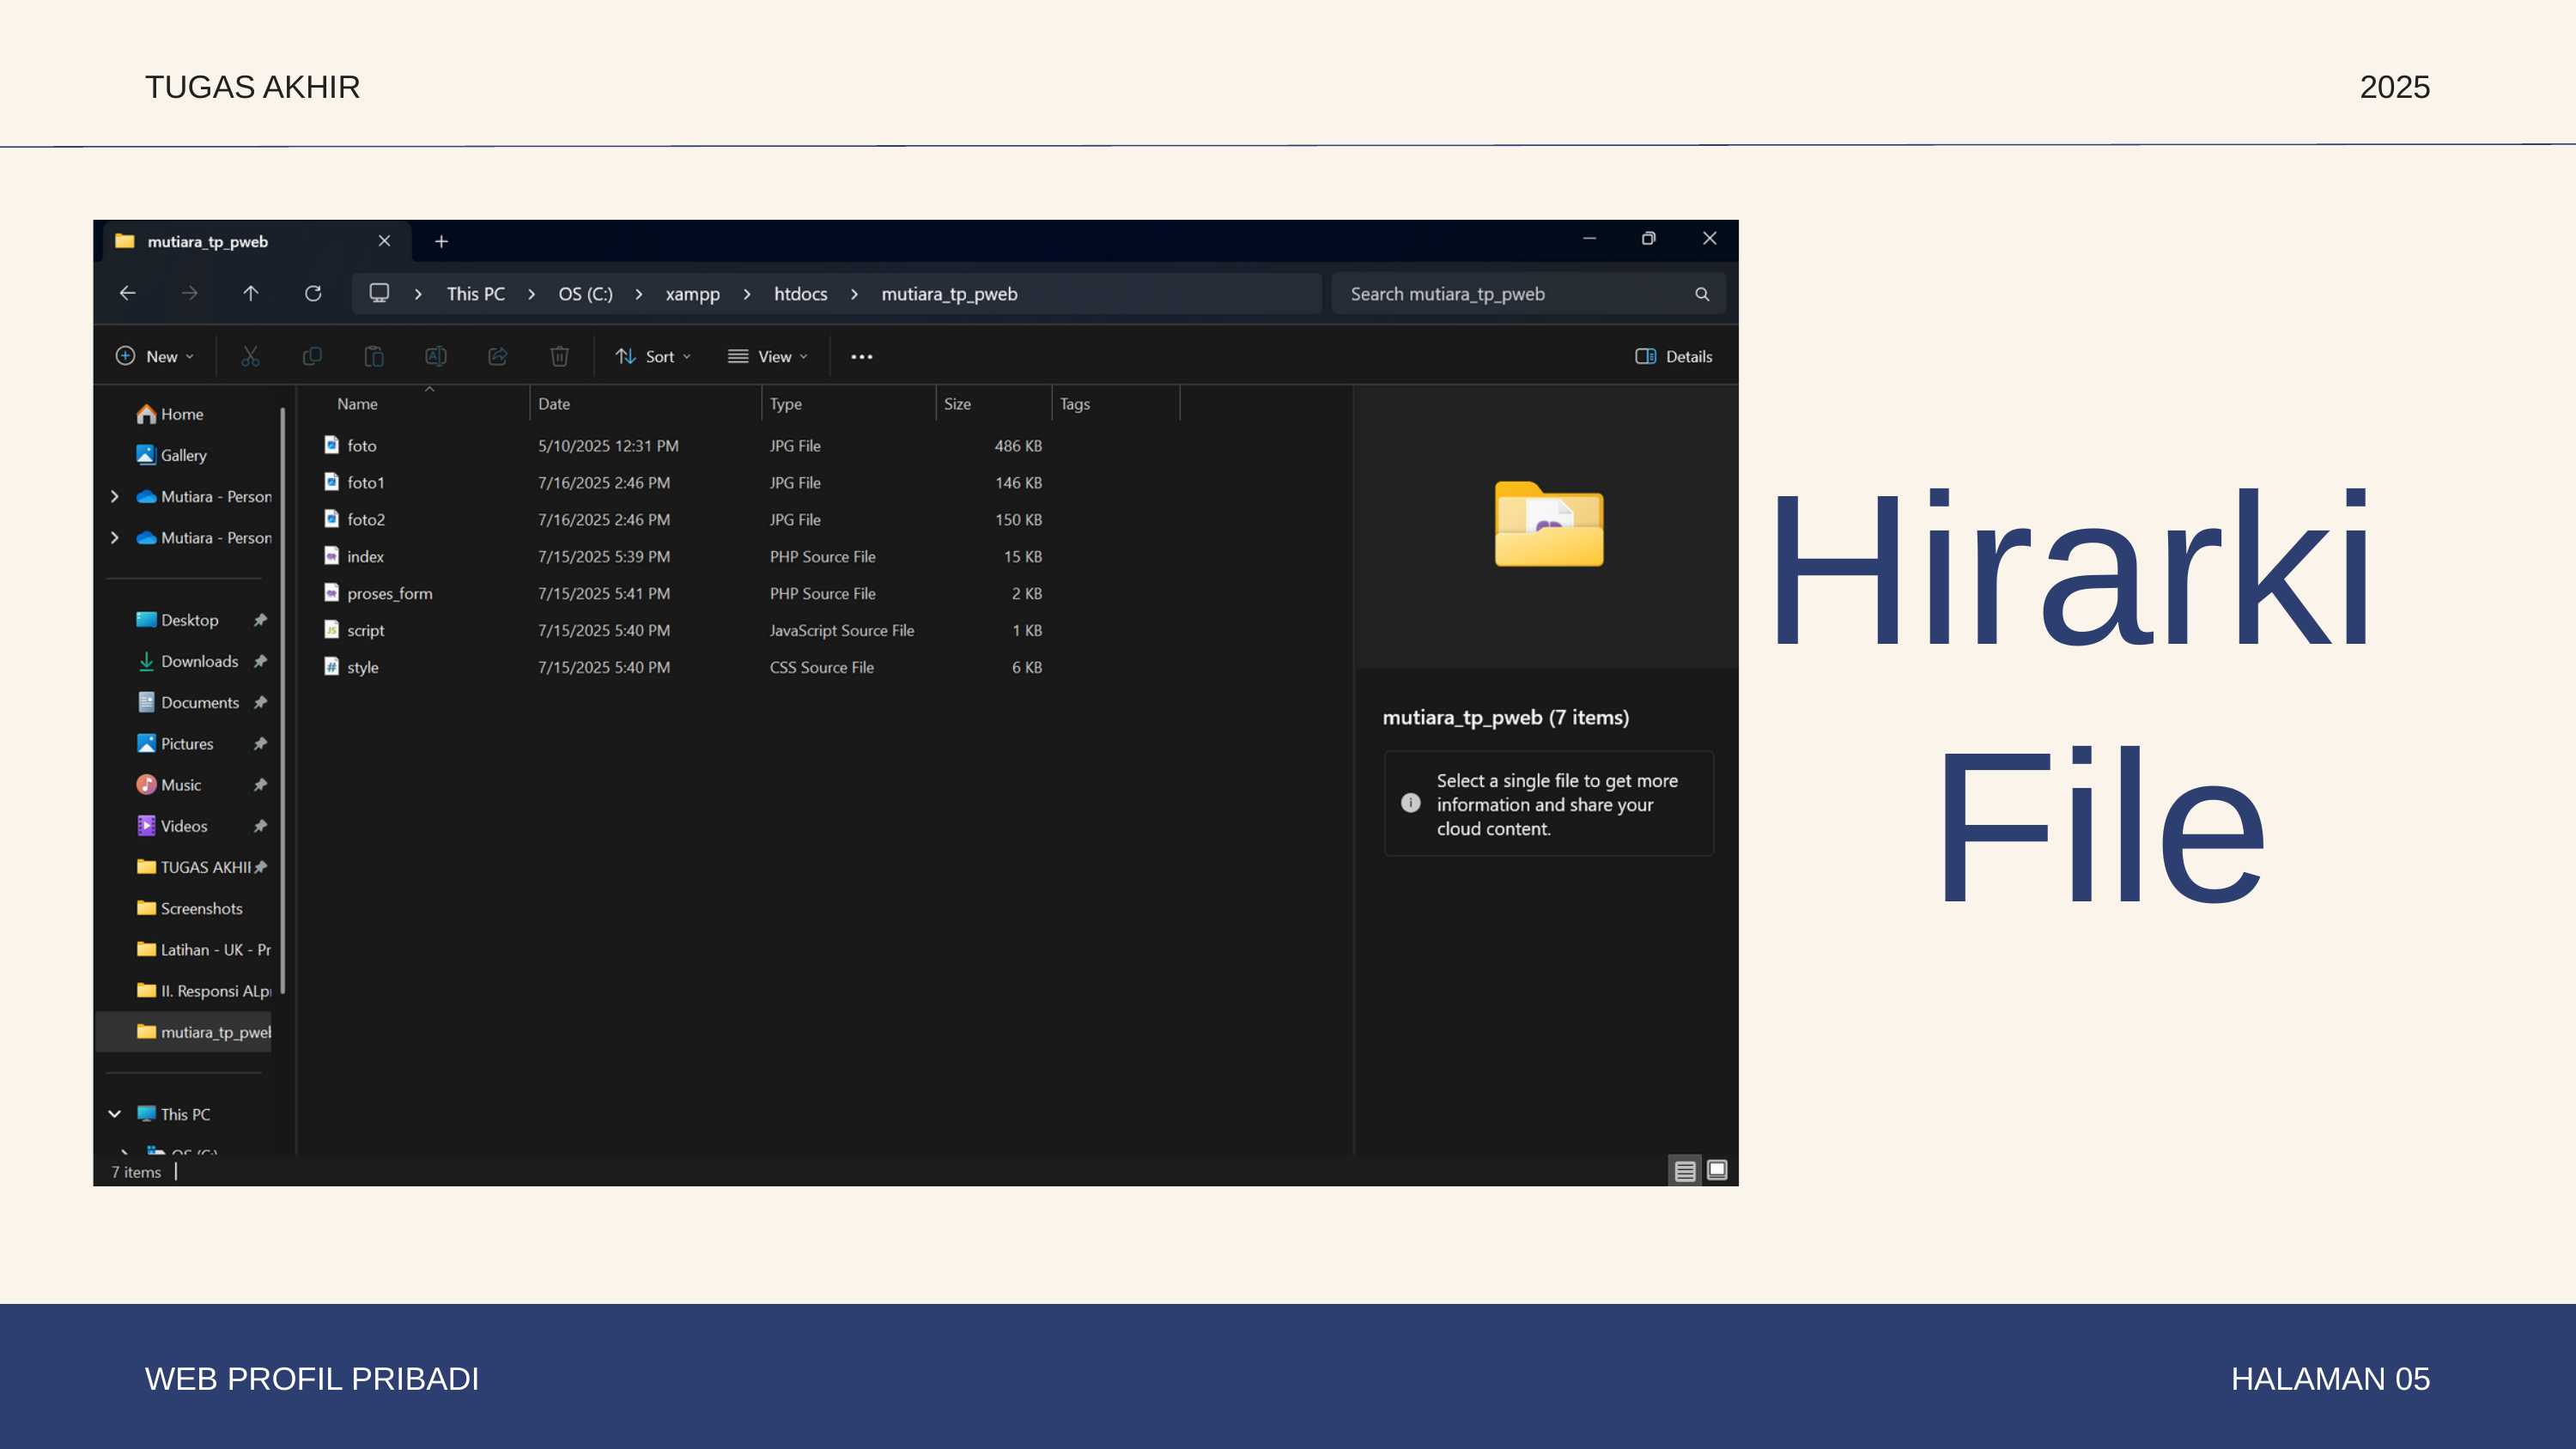

TUGAS AKHIR
2025

Hirarki
File

WEB PROFIL PRIBADI
HALAMAN 05